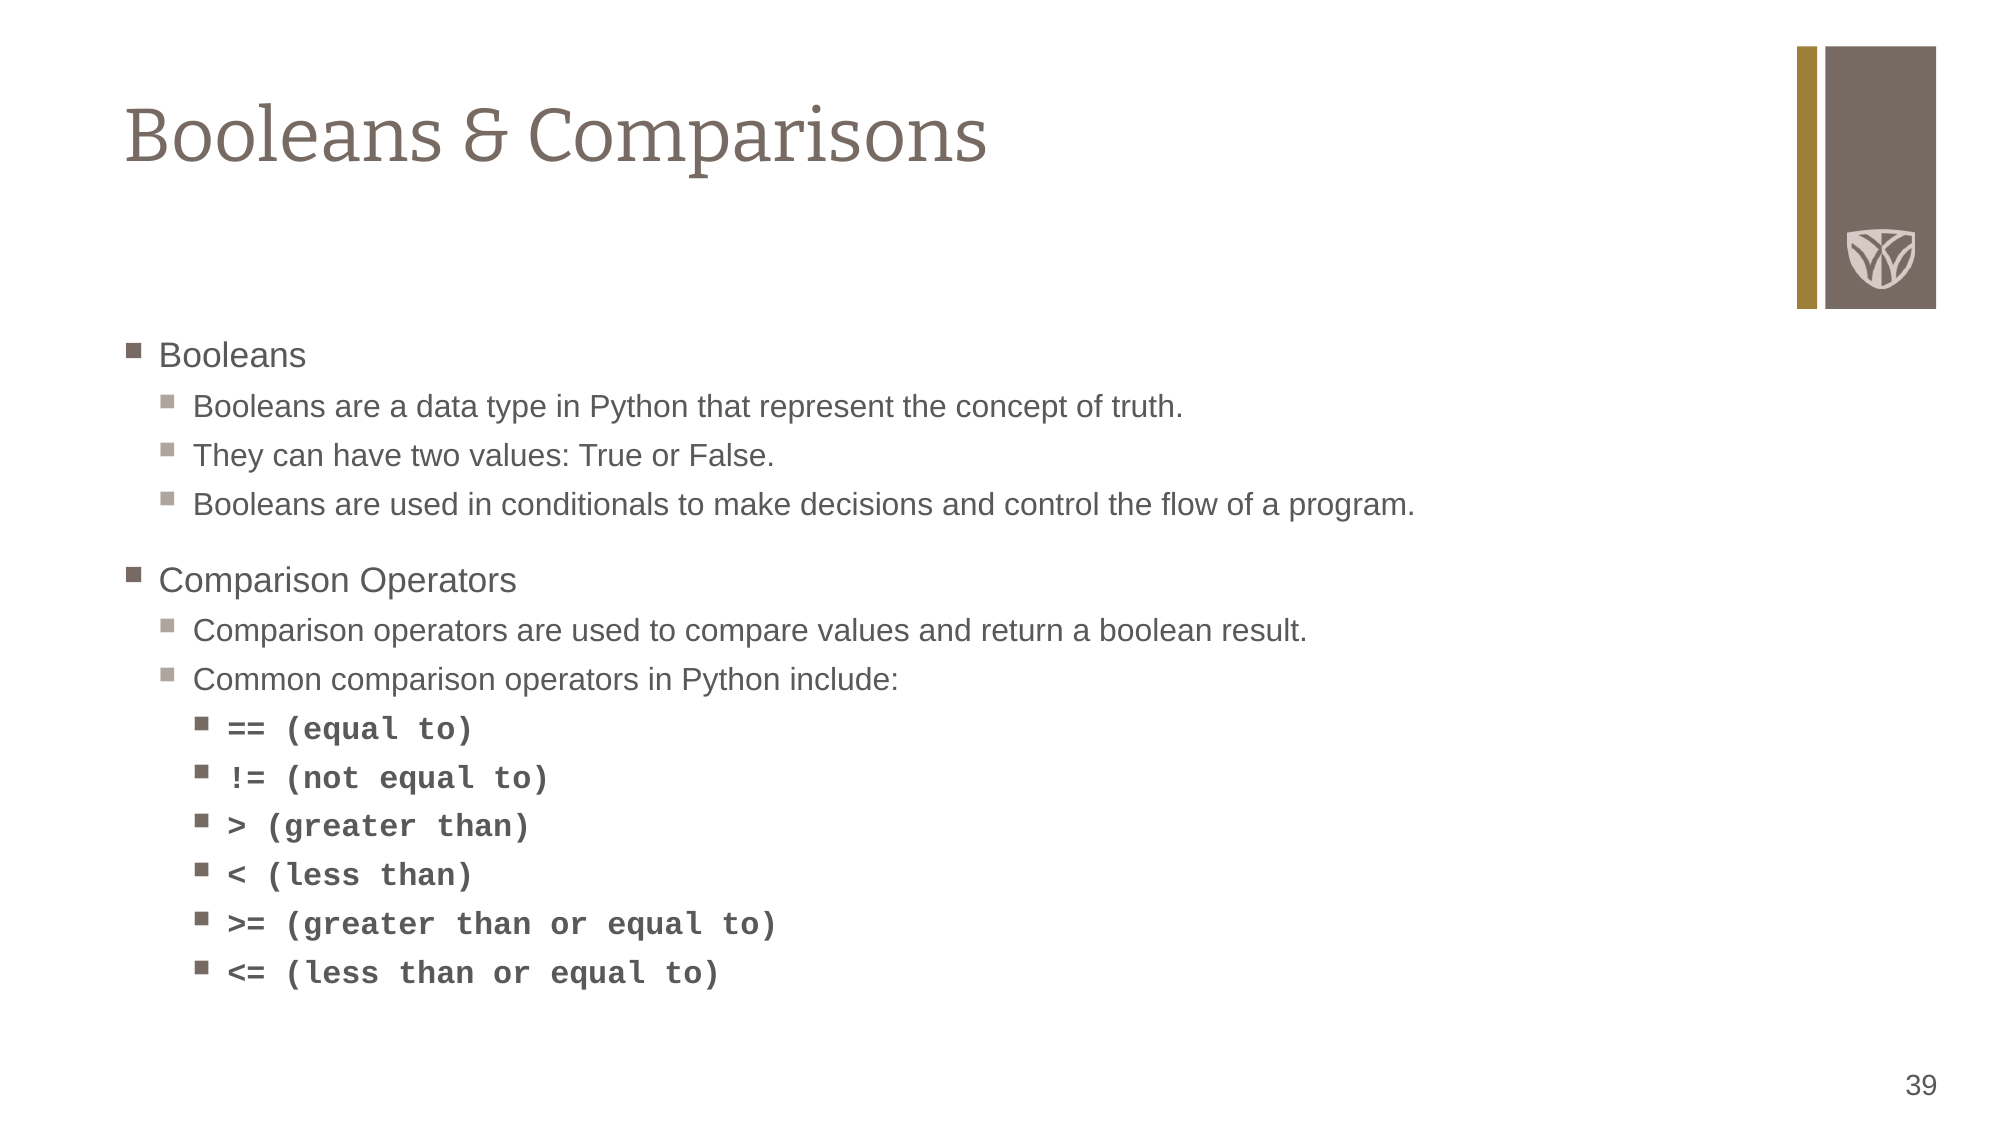

# Booleans & Comparisons
Booleans
Booleans are a data type in Python that represent the concept of truth.
They can have two values: True or False.
Booleans are used in conditionals to make decisions and control the flow of a program.
Comparison Operators
Comparison operators are used to compare values and return a boolean result.
Common comparison operators in Python include:
== (equal to)
!= (not equal to)
> (greater than)
< (less than)
>= (greater than or equal to)
<= (less than or equal to)
39